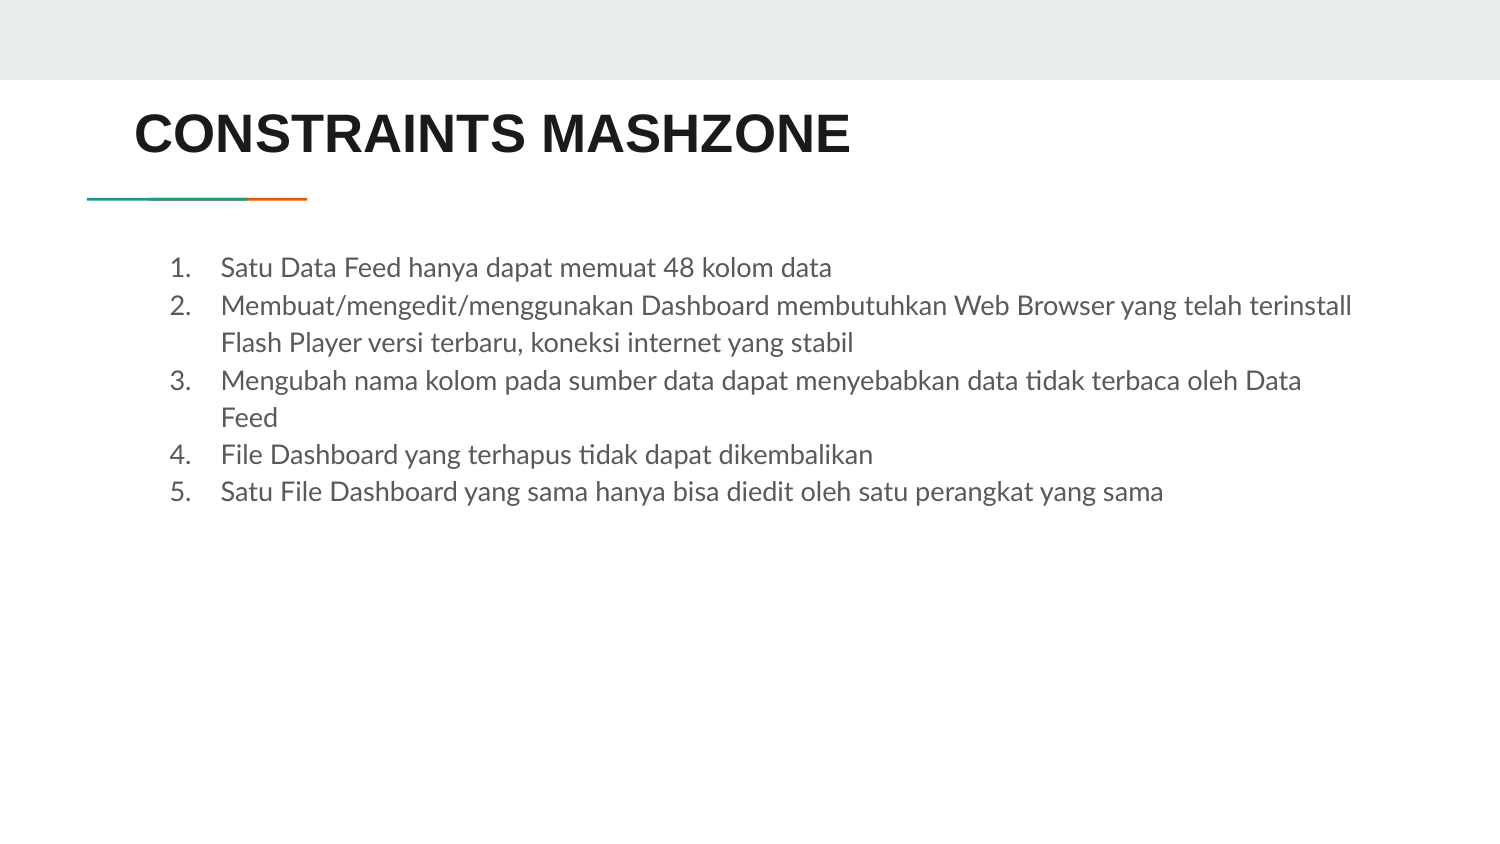

# CONSTRAINTS MASHZONE
Satu Data Feed hanya dapat memuat 48 kolom data
Membuat/mengedit/menggunakan Dashboard membutuhkan Web Browser yang telah terinstall Flash Player versi terbaru, koneksi internet yang stabil
Mengubah nama kolom pada sumber data dapat menyebabkan data tidak terbaca oleh Data Feed
File Dashboard yang terhapus tidak dapat dikembalikan
Satu File Dashboard yang sama hanya bisa diedit oleh satu perangkat yang sama